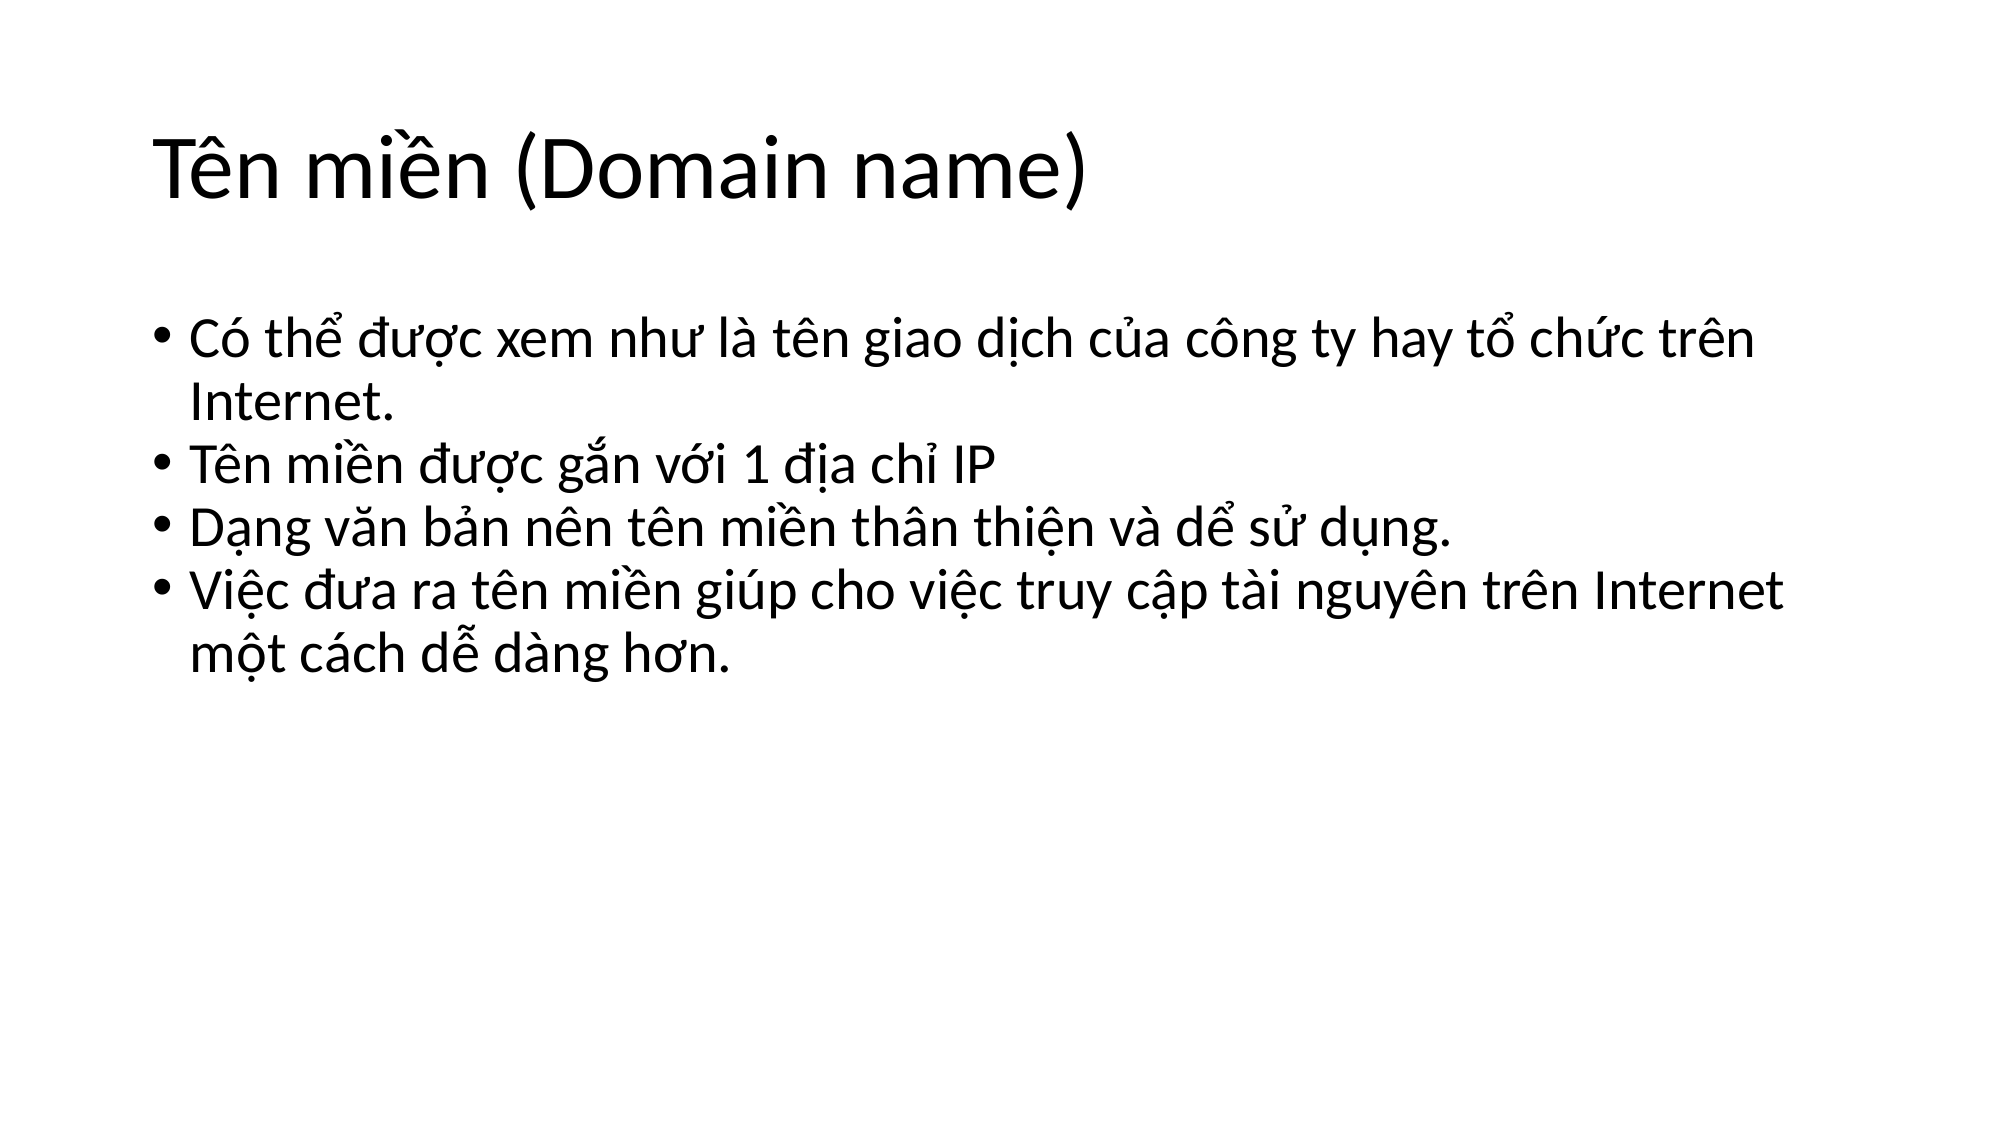

# Tên miền (Domain name)
Có thể được xem như là tên giao dịch của công ty hay tổ chức trên Internet.
Tên miền được gắn với 1 địa chỉ IP
Dạng văn bản nên tên miền thân thiện và dể sử dụng.
Việc đưa ra tên miền giúp cho việc truy cập tài nguyên trên Internet một cách dễ dàng hơn.